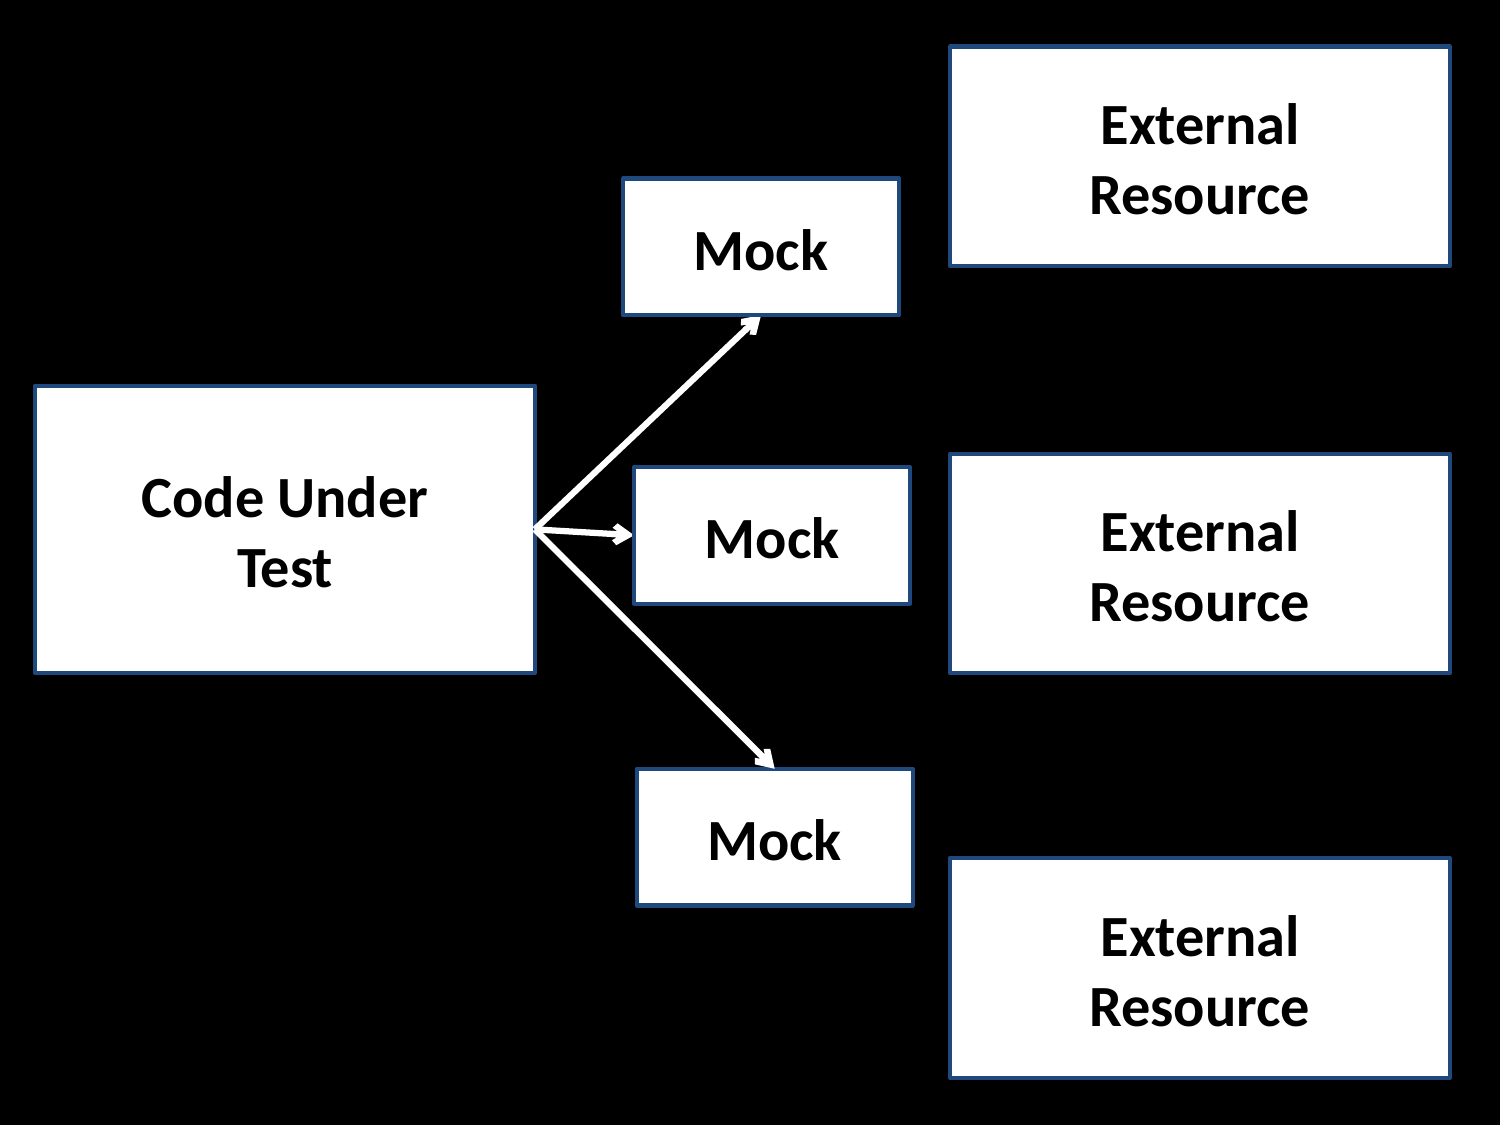

External
Resource
Mock
Code Under
Test
External
Resource
Mock
Mock
External
Resource